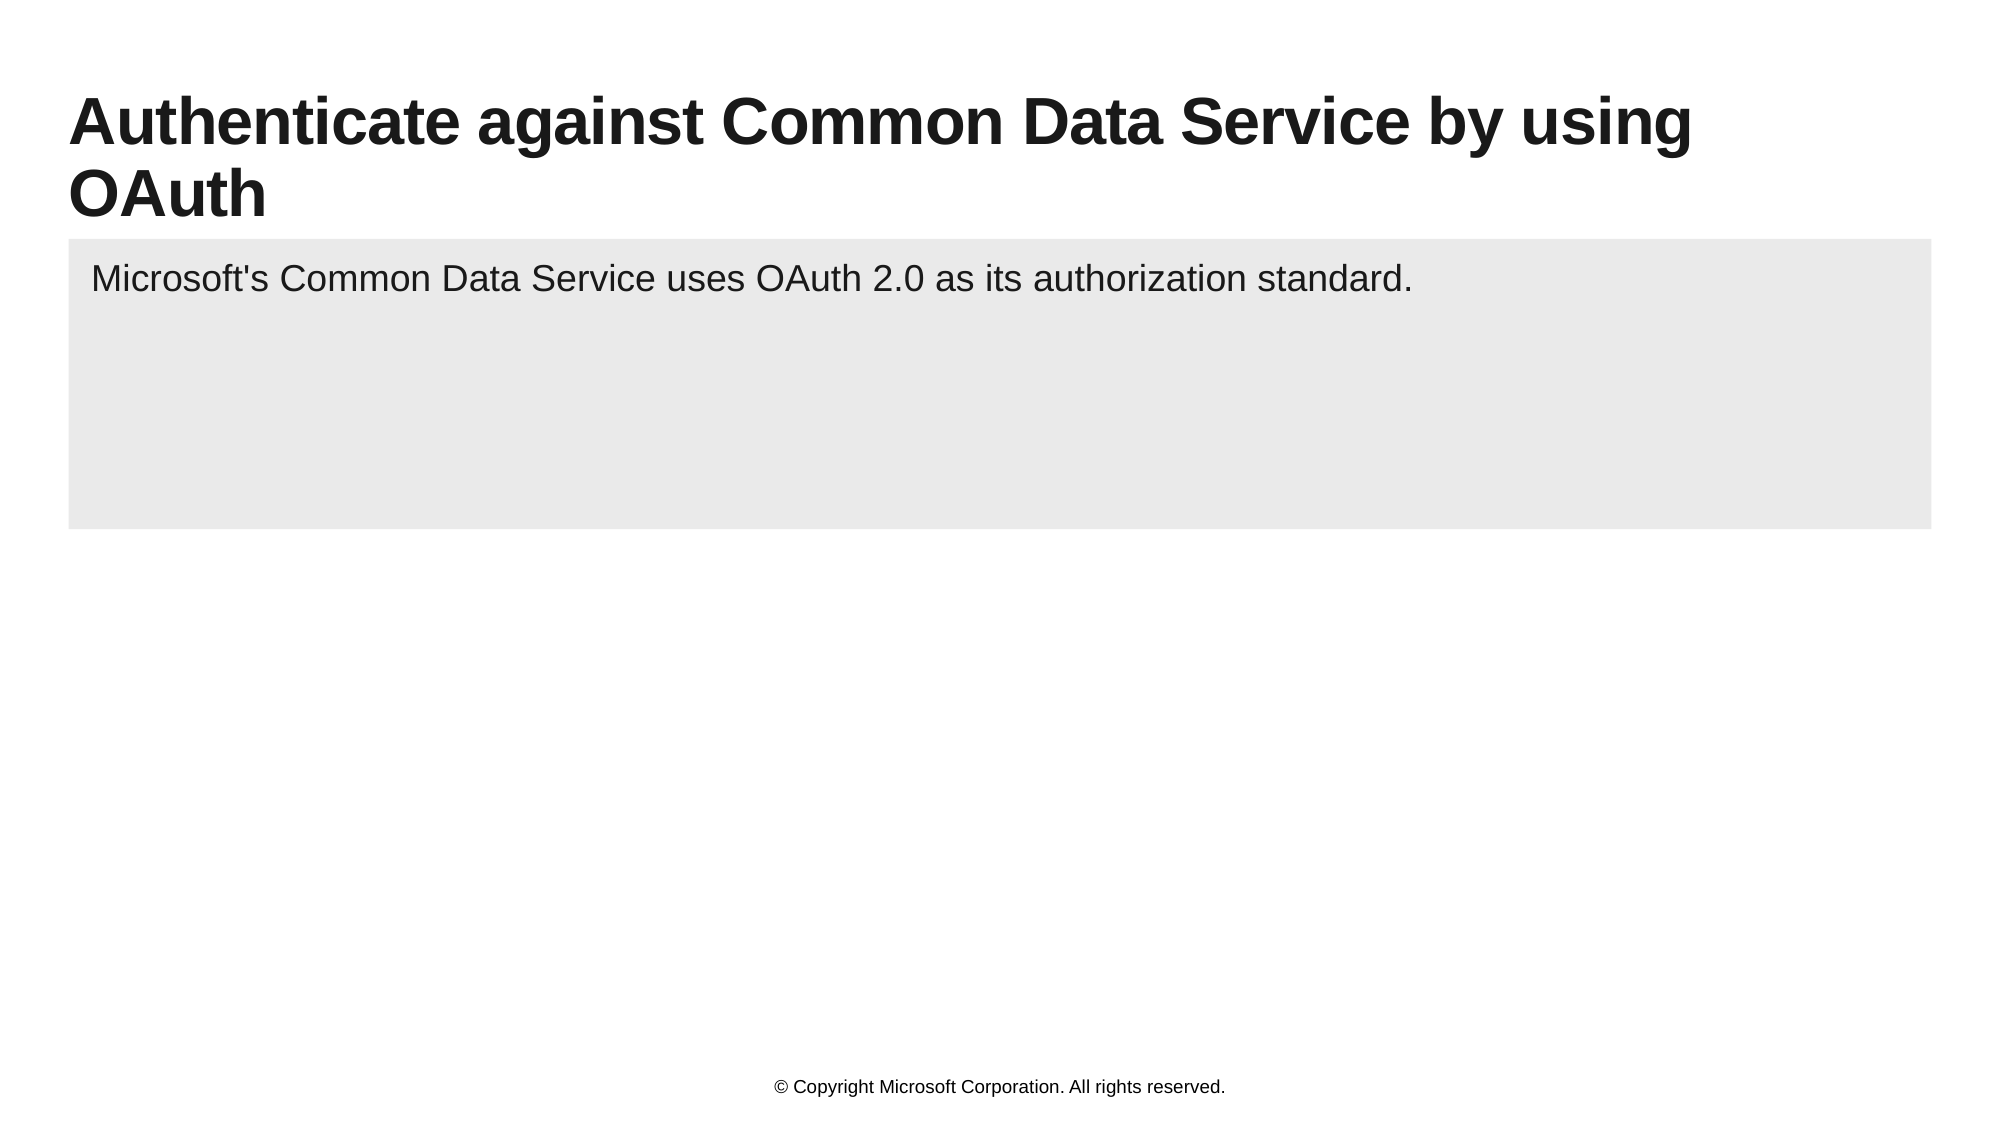

# Authenticate against Common Data Service by using OAuth
Microsoft's Common Data Service uses OAuth 2.0 as its authorization standard.